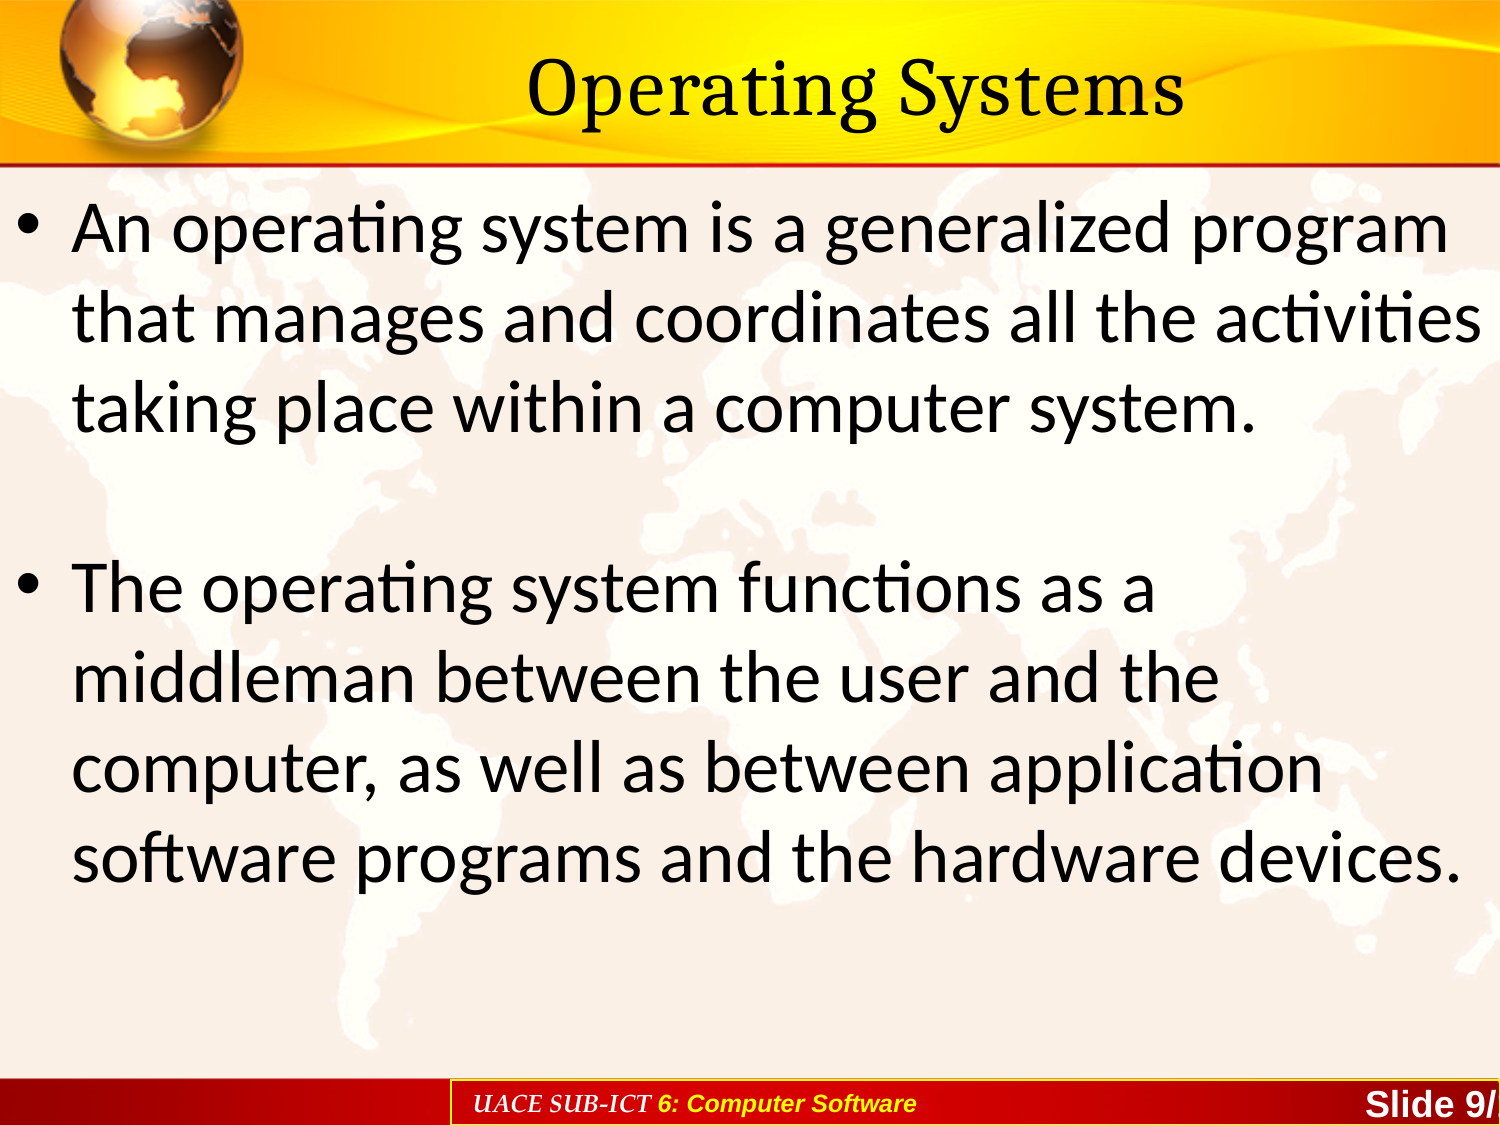

# Operating Systems
An operating system is a generalized program that manages and coordinates all the activities taking place within a computer system.

The operating system functions as a middleman between the user and the computer, as well as between application software programs and the hardware devices.